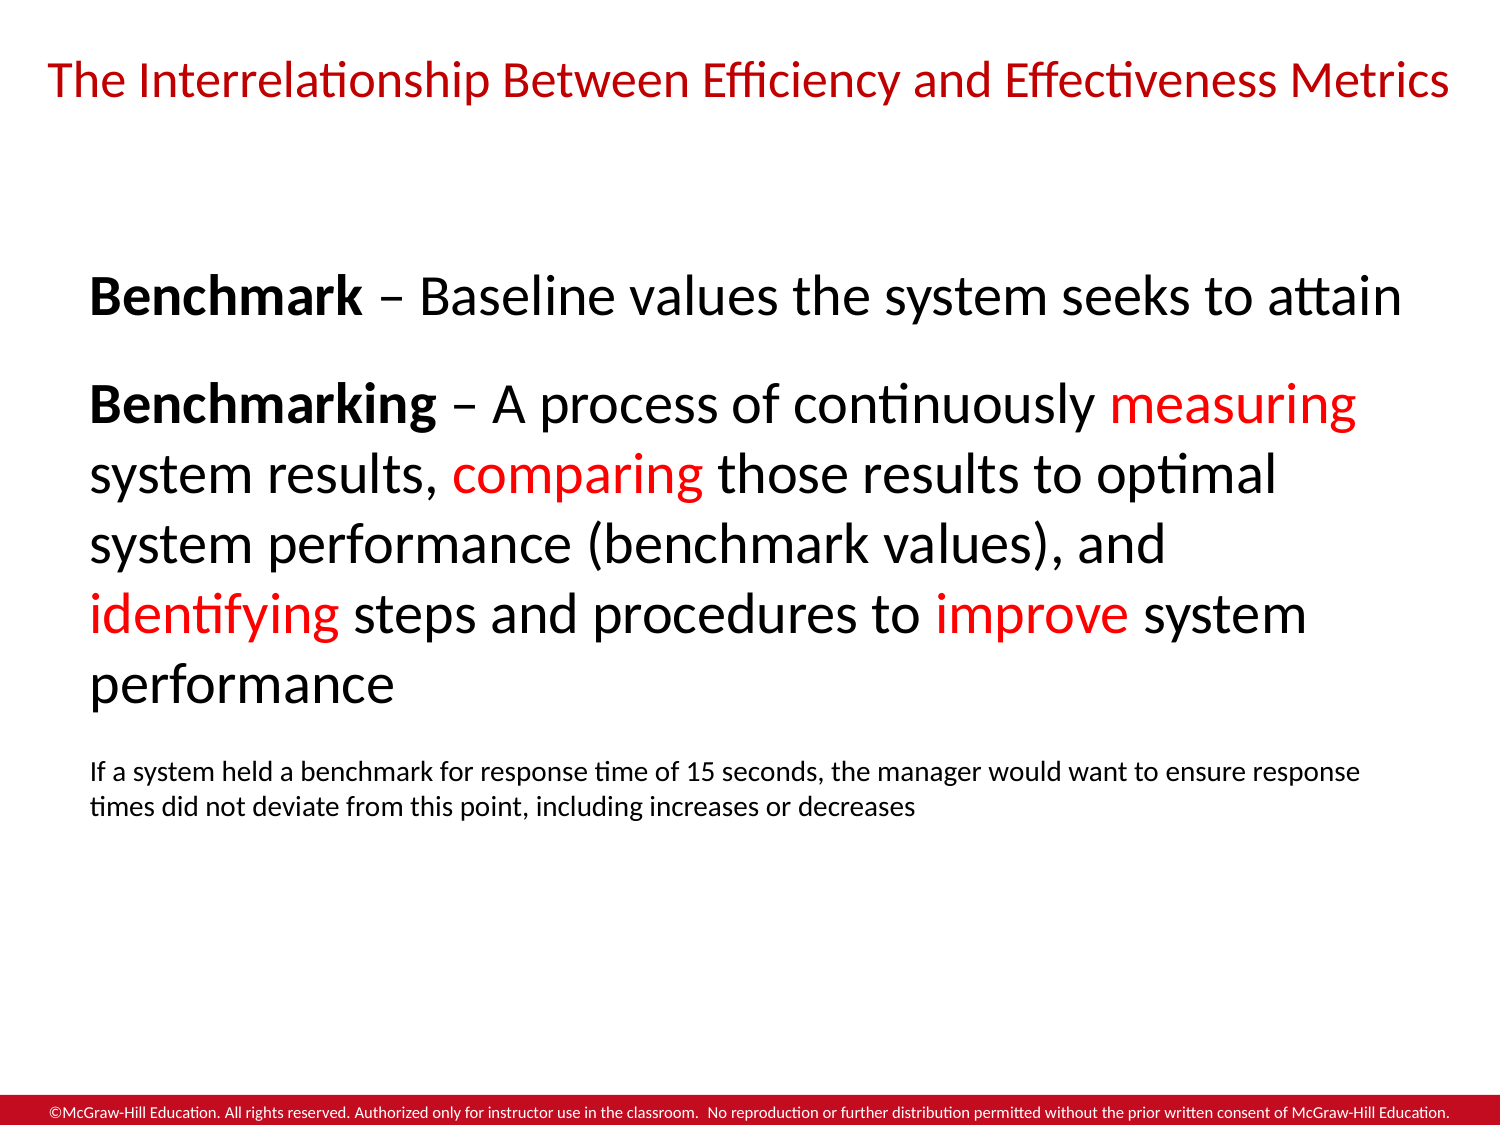

# The Interrelationship Between Efficiency and Effectiveness Metrics
Benchmark – Baseline values the system seeks to attain
Benchmarking – A process of continuously measuring system results, comparing those results to optimal system performance (benchmark values), and identifying steps and procedures to improve system performance
If a system held a benchmark for response time of 15 seconds, the manager would want to ensure response times did not deviate from this point, including increases or decreases